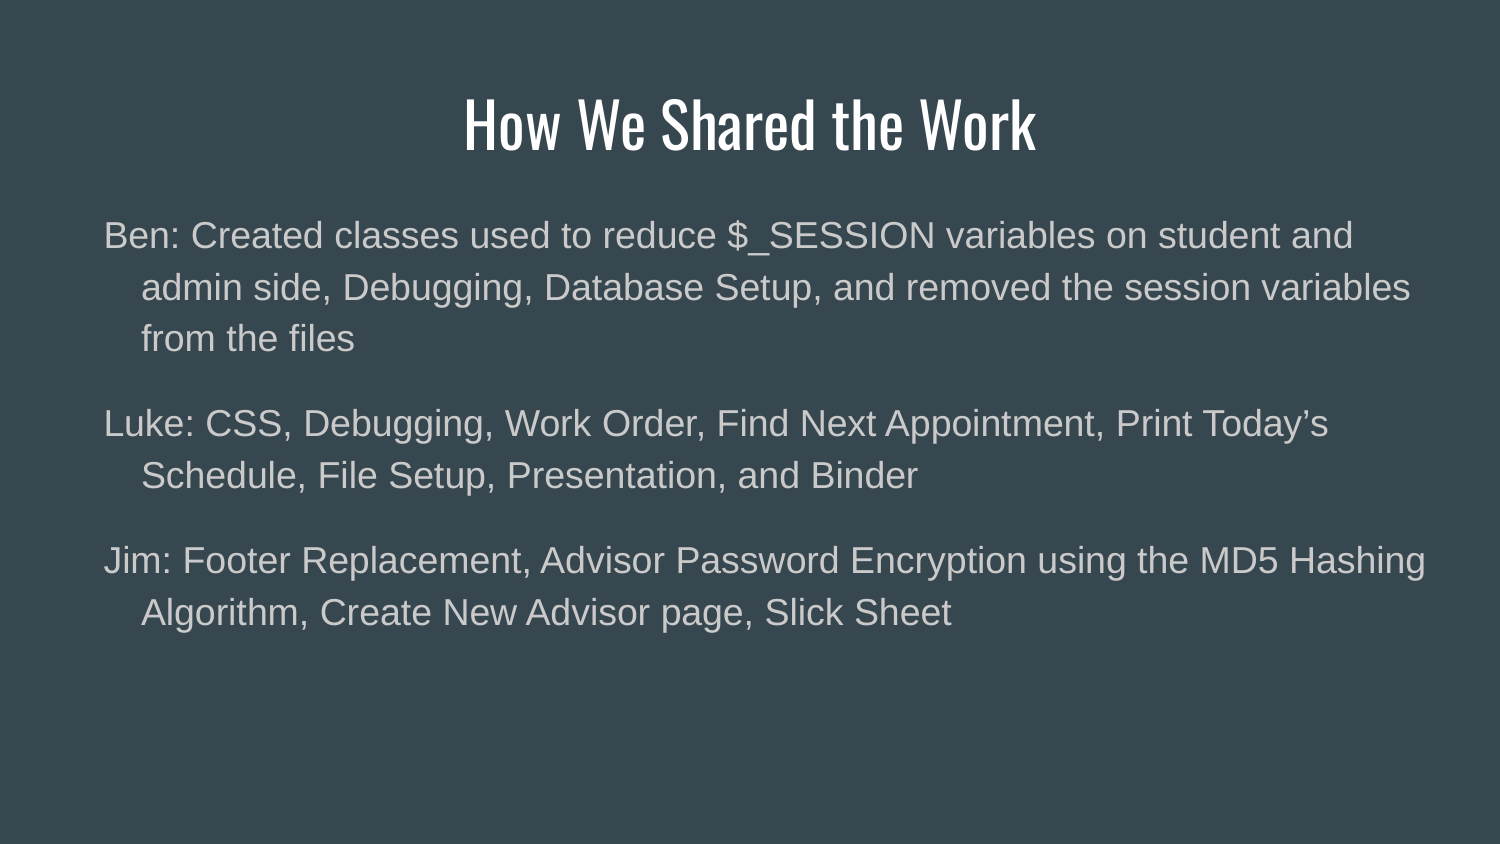

# How We Shared the Work
Ben: Created classes used to reduce $_SESSION variables on student and admin side, Debugging, Database Setup, and removed the session variables from the files
Luke: CSS, Debugging, Work Order, Find Next Appointment, Print Today’s Schedule, File Setup, Presentation, and Binder
Jim: Footer Replacement, Advisor Password Encryption using the MD5 Hashing Algorithm, Create New Advisor page, Slick Sheet